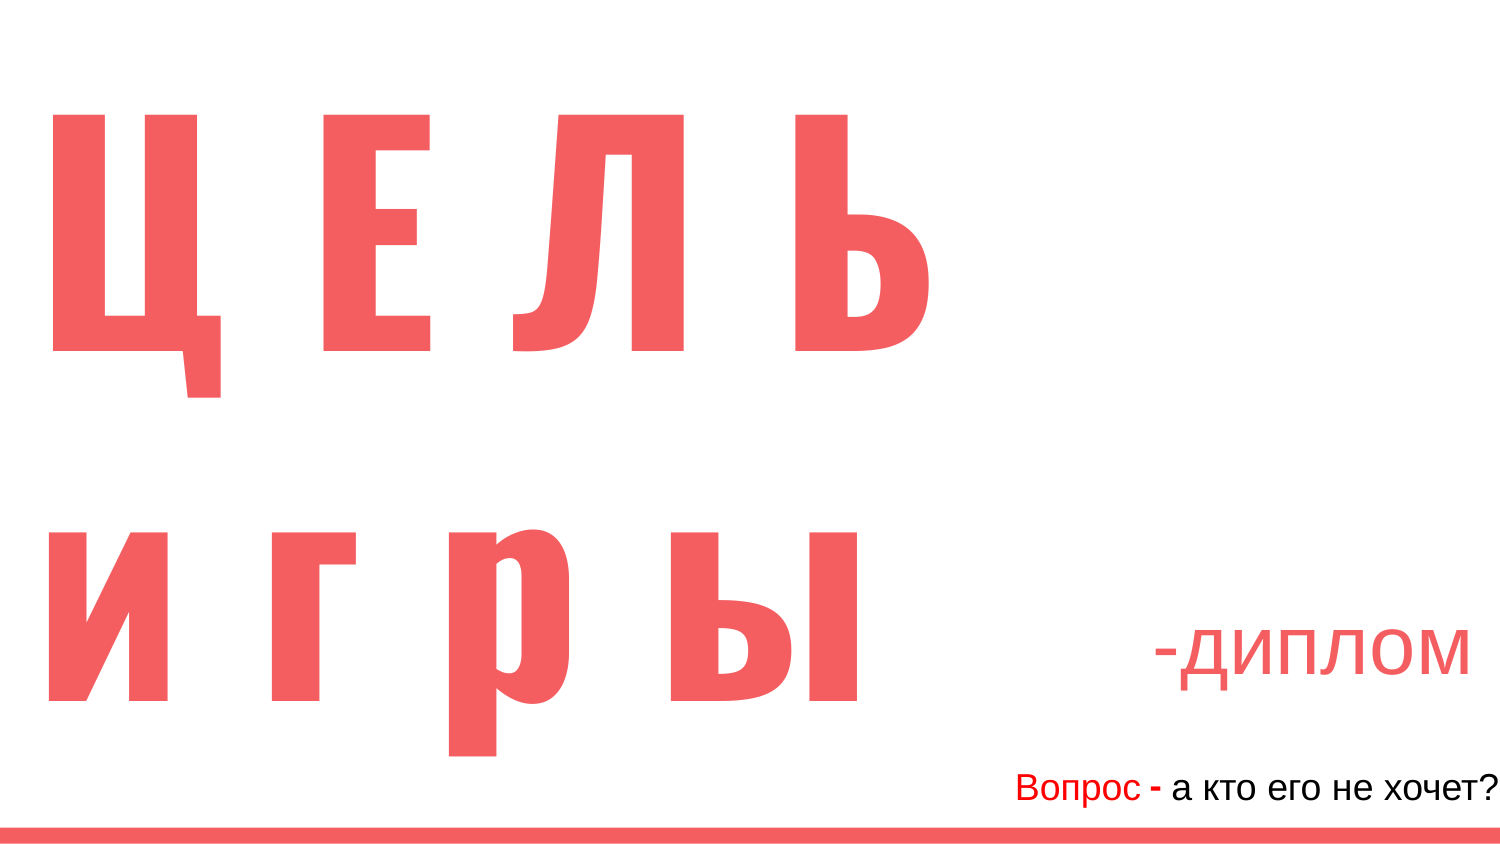

# Ц Е Л Ь
и г р ы
-диплом
Вопрос - а кто его не хочет?